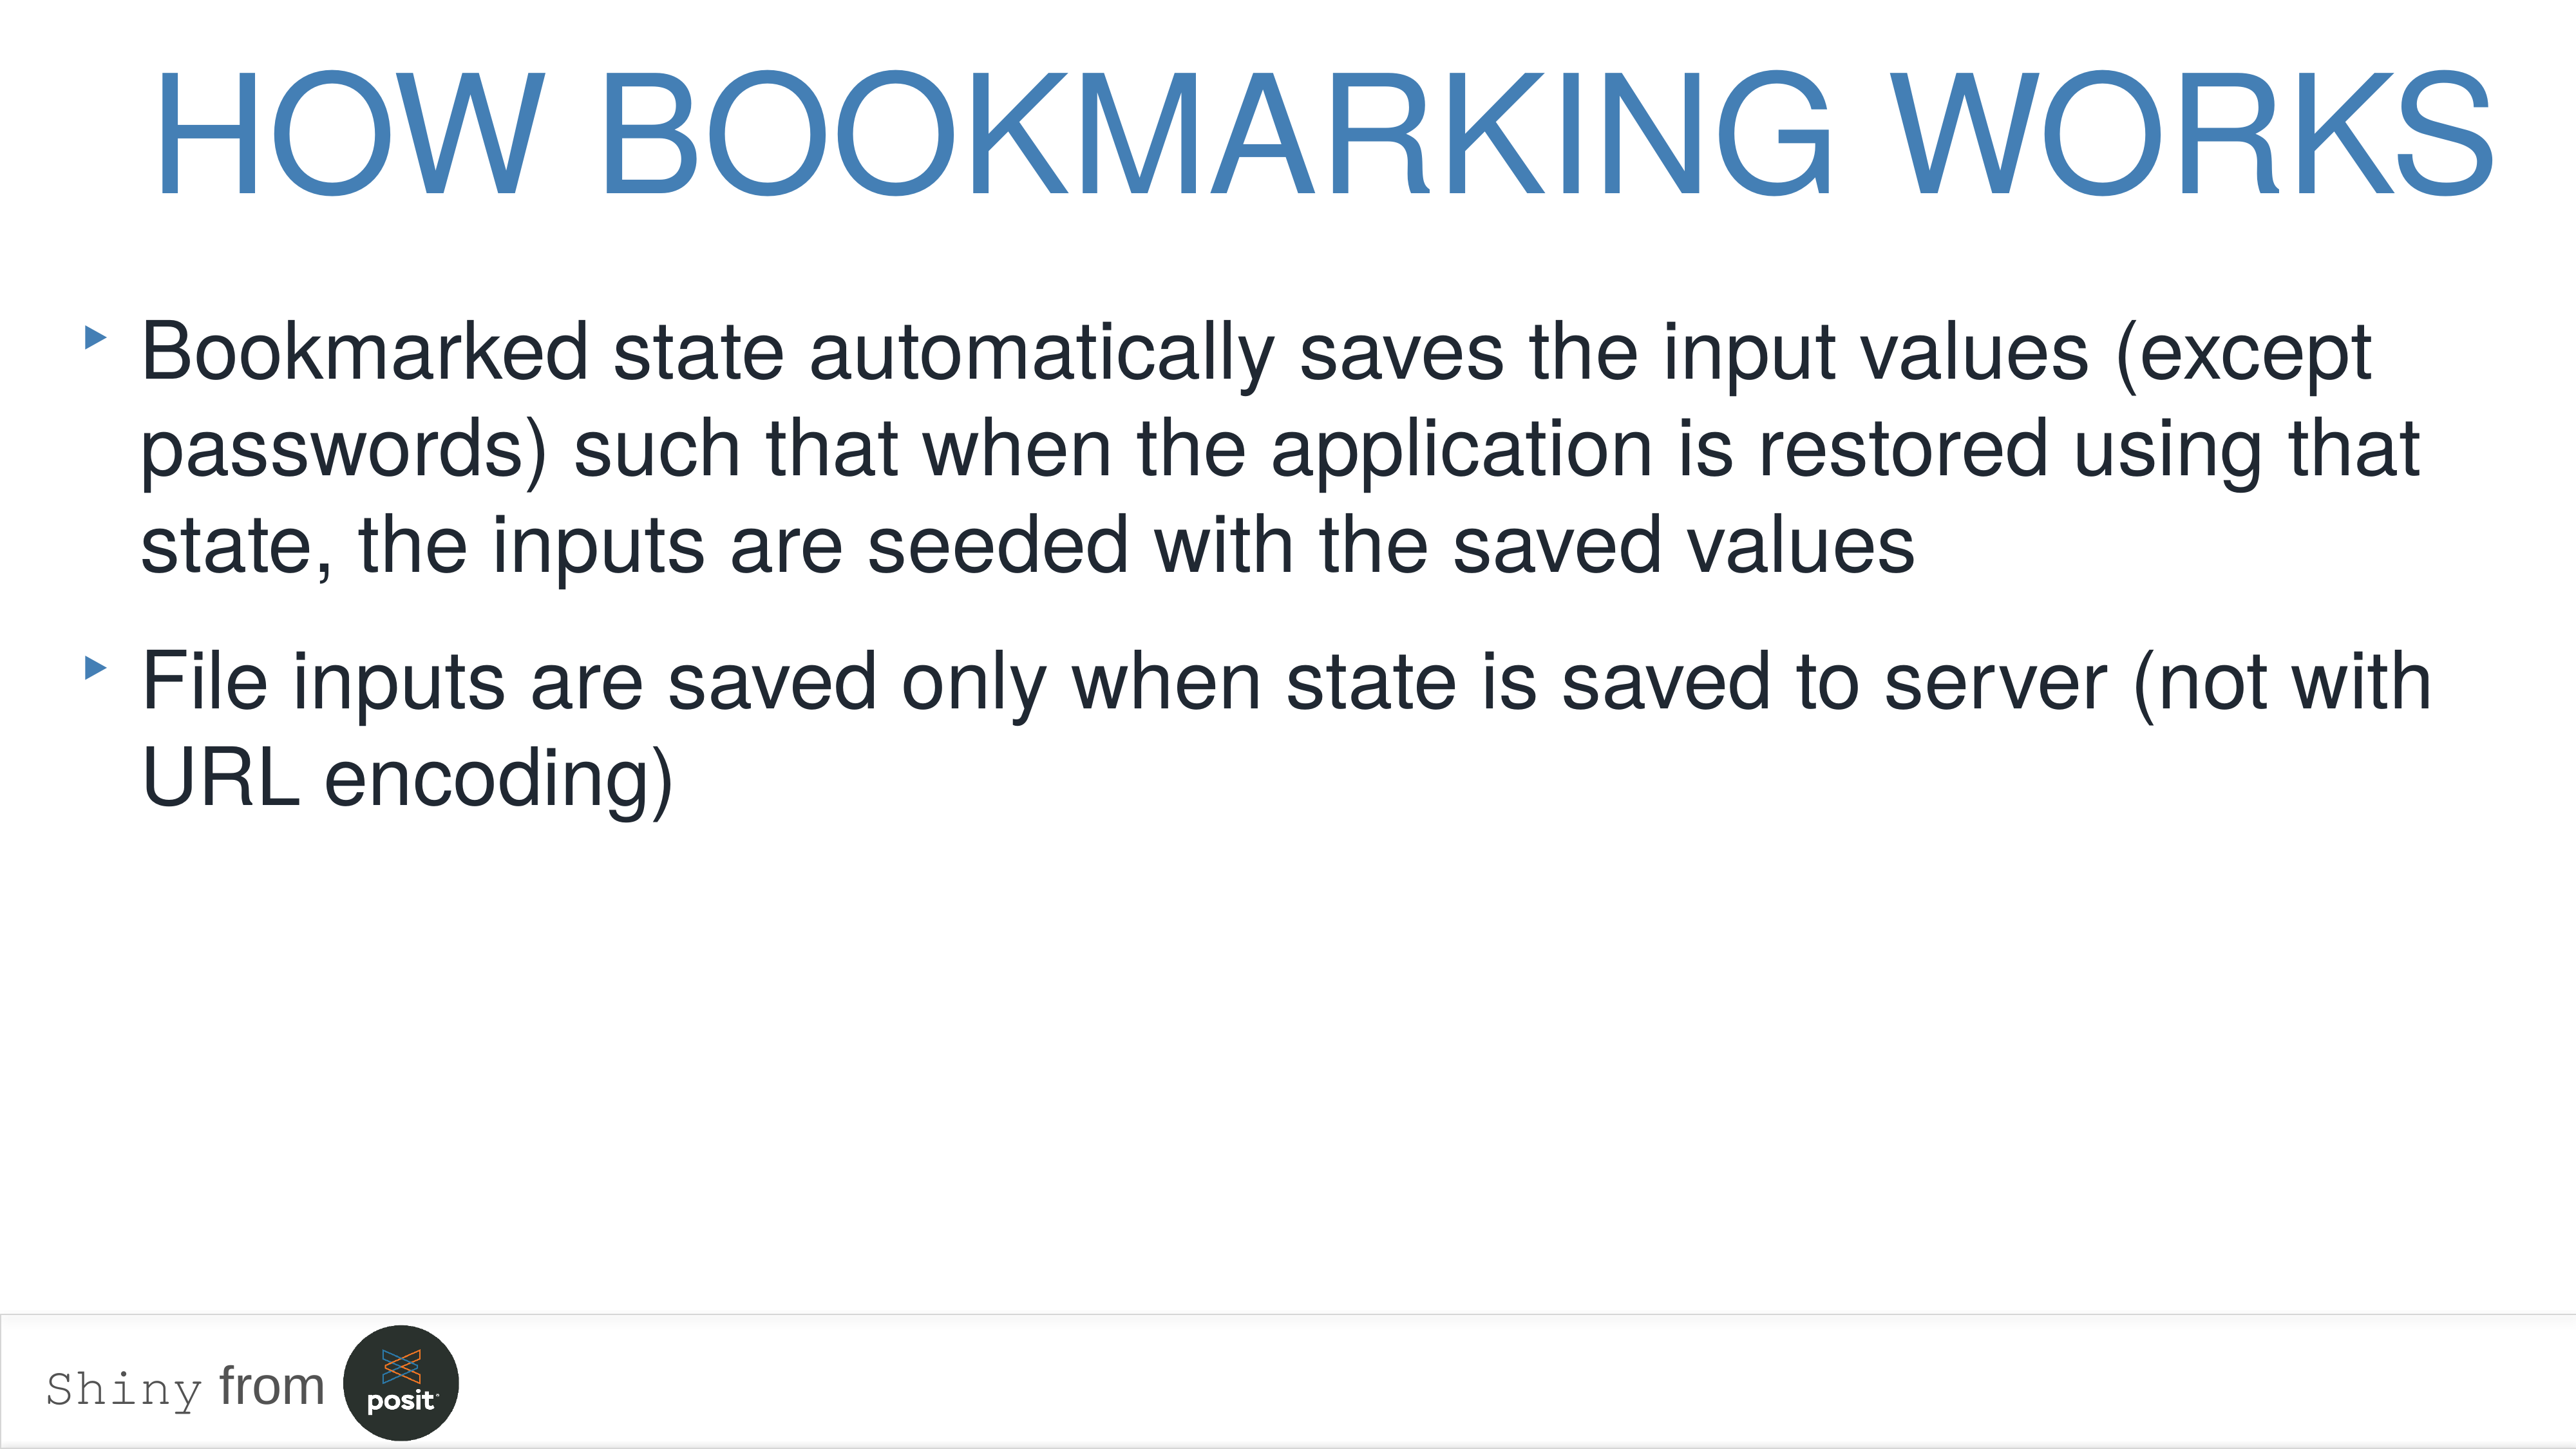

how bookmarking works
Bookmarked state automatically saves the input values (except passwords) such that when the application is restored using that state, the inputs are seeded with the saved values
File inputs are saved only when state is saved to server (not with URL encoding)